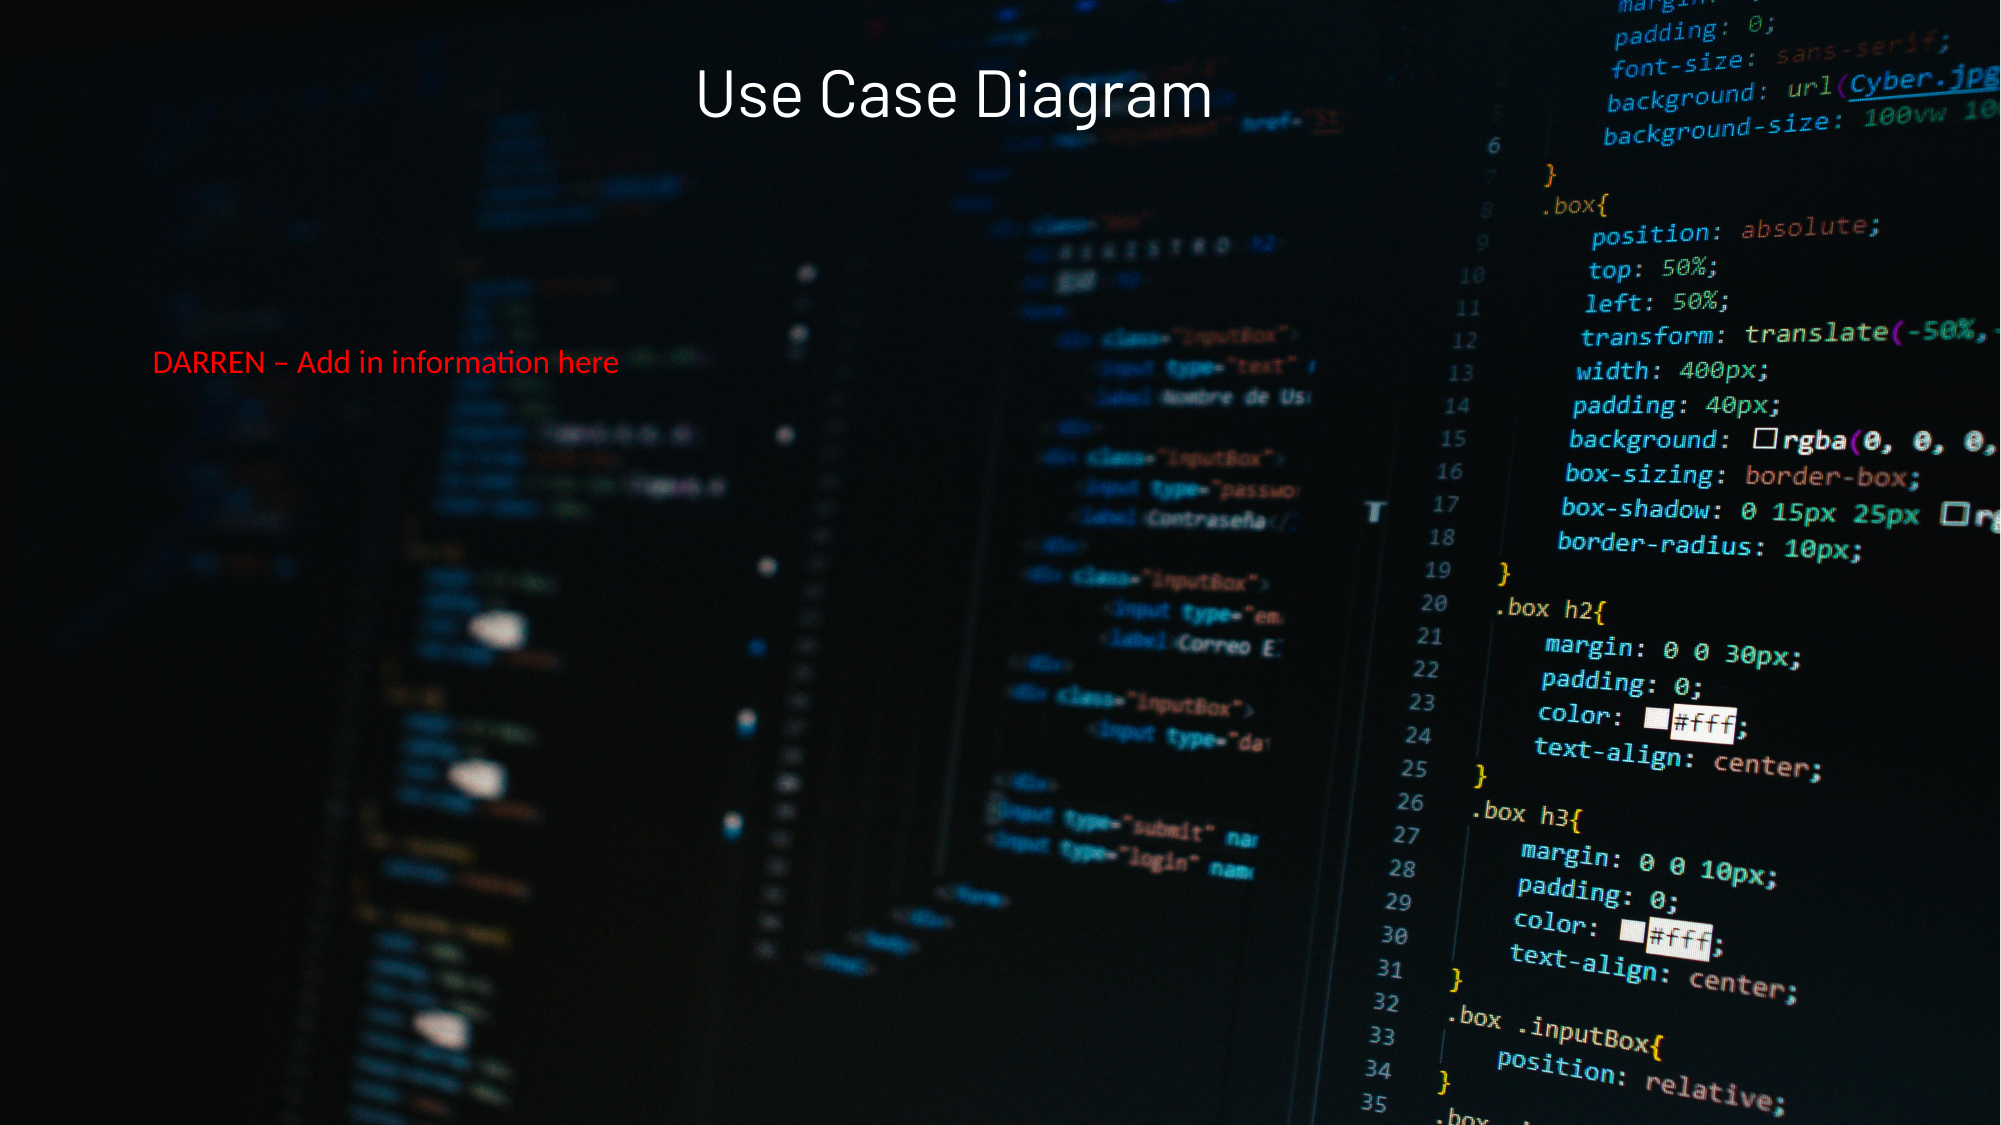

# Use Case Diagram

DARREN – Add in information here